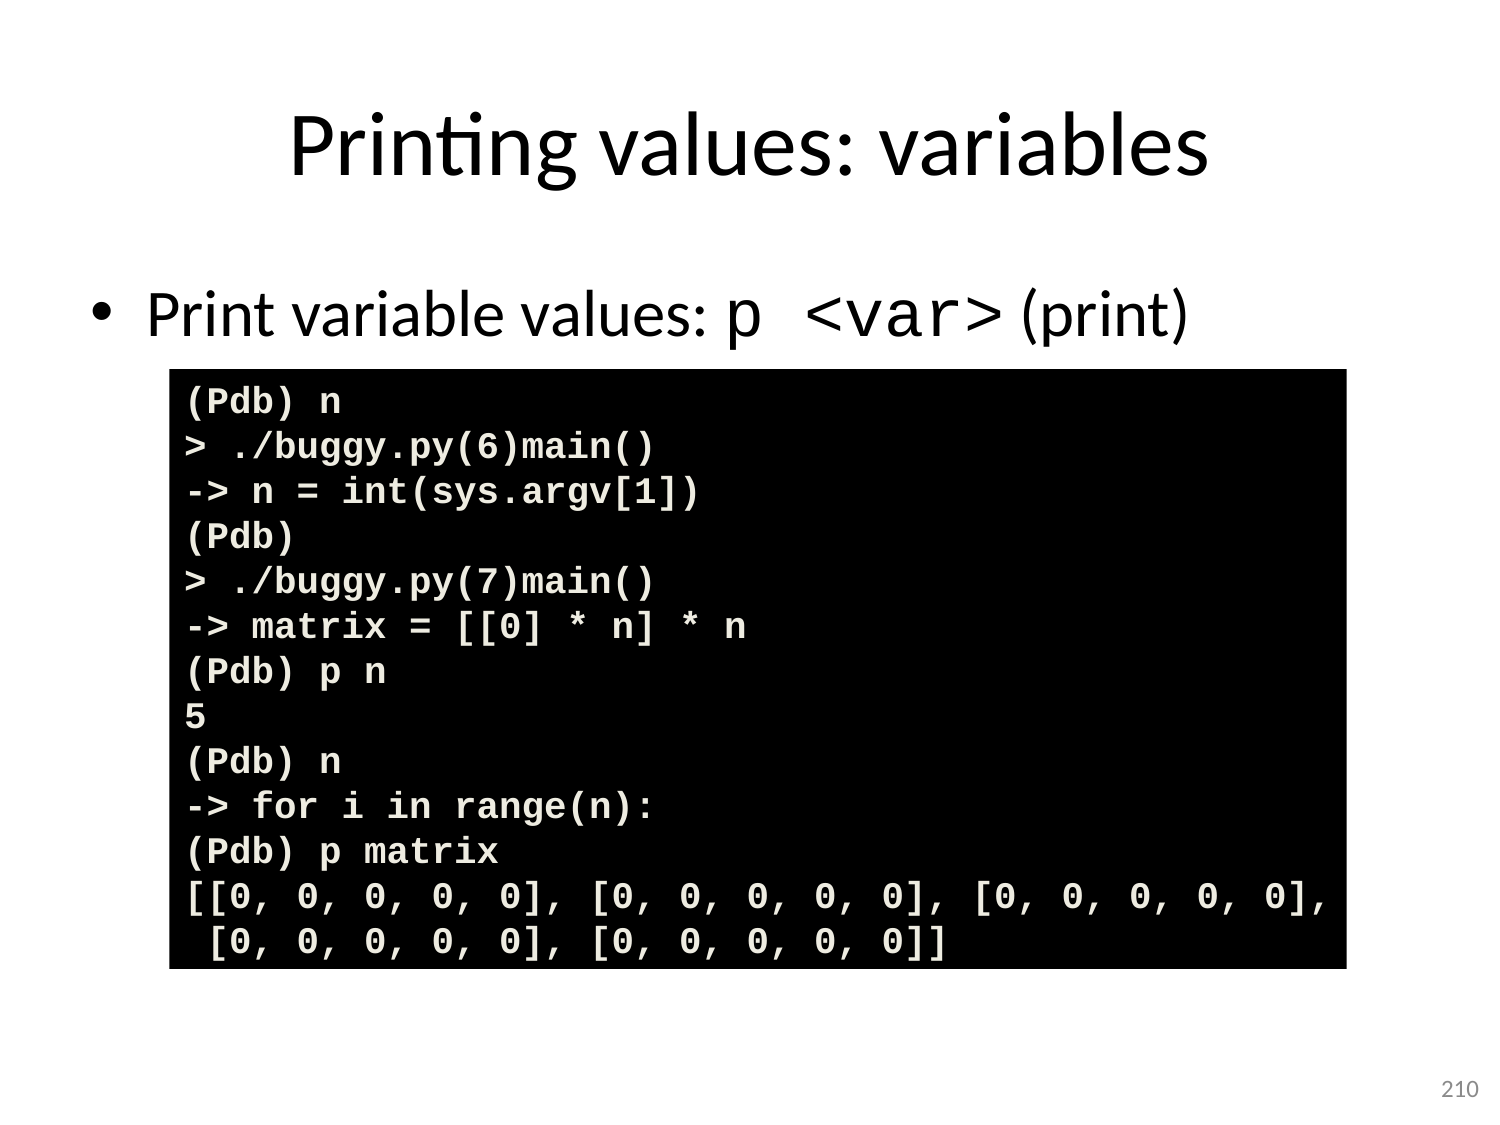

# Printing values: variables
Print variable values: p <var> (print)
(Pdb) n
> ./buggy.py(6)main()
-> n = int(sys.argv[1])
(Pdb)
> ./buggy.py(7)main()
-> matrix = [[0] * n] * n
(Pdb) p n
5
(Pdb) n
-> for i in range(n):
(Pdb) p matrix
[[0, 0, 0, 0, 0], [0, 0, 0, 0, 0], [0, 0, 0, 0, 0],
 [0, 0, 0, 0, 0], [0, 0, 0, 0, 0]]
210